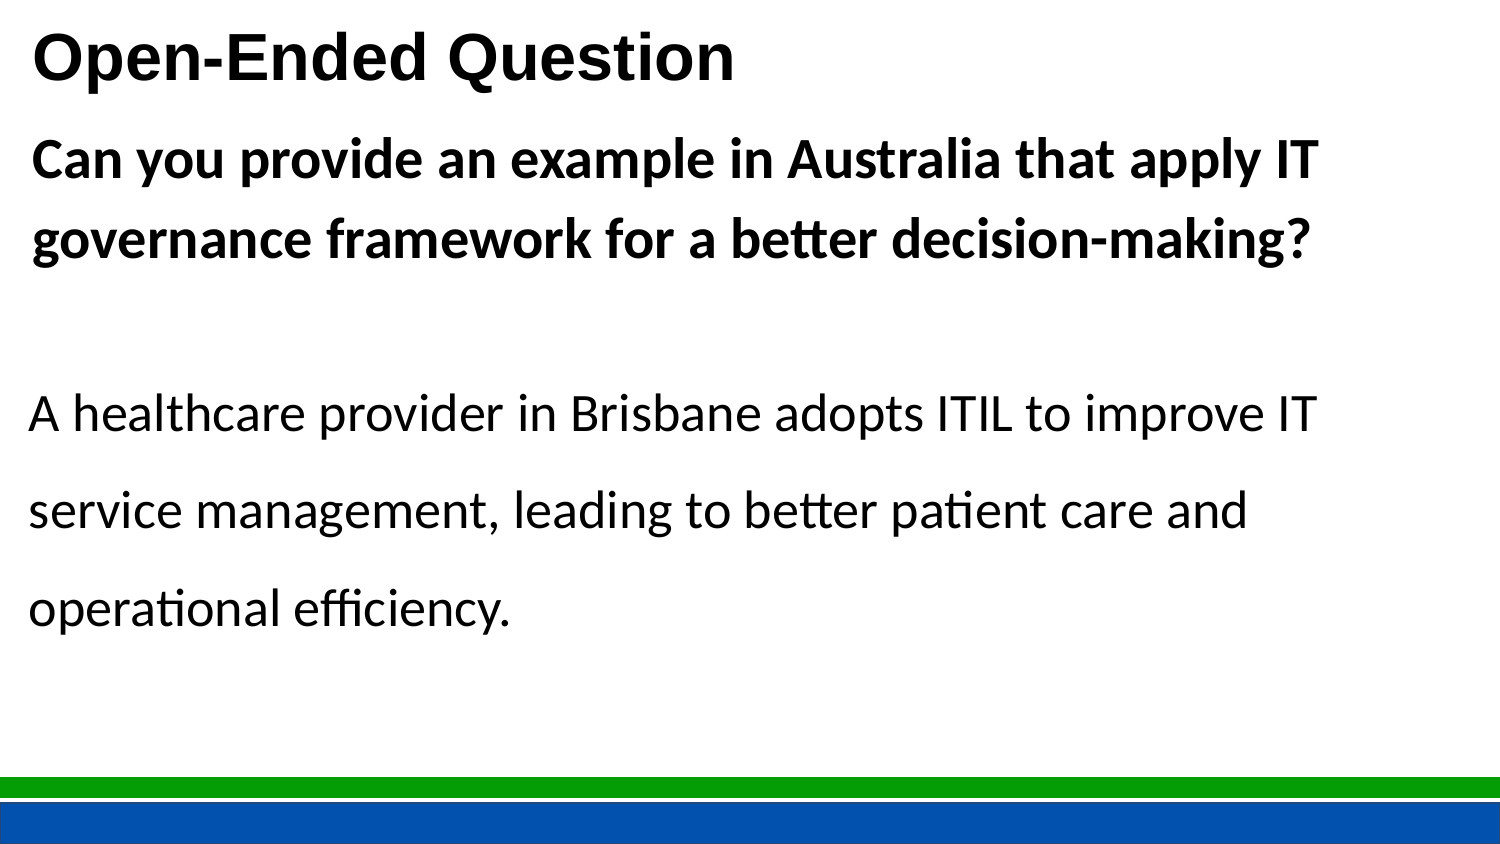

Open-Ended Question
Can you provide an example in Australia that apply IT governance framework for a better decision-making?
A healthcare provider in Brisbane adopts ITIL to improve IT service management, leading to better patient care and operational efficiency.